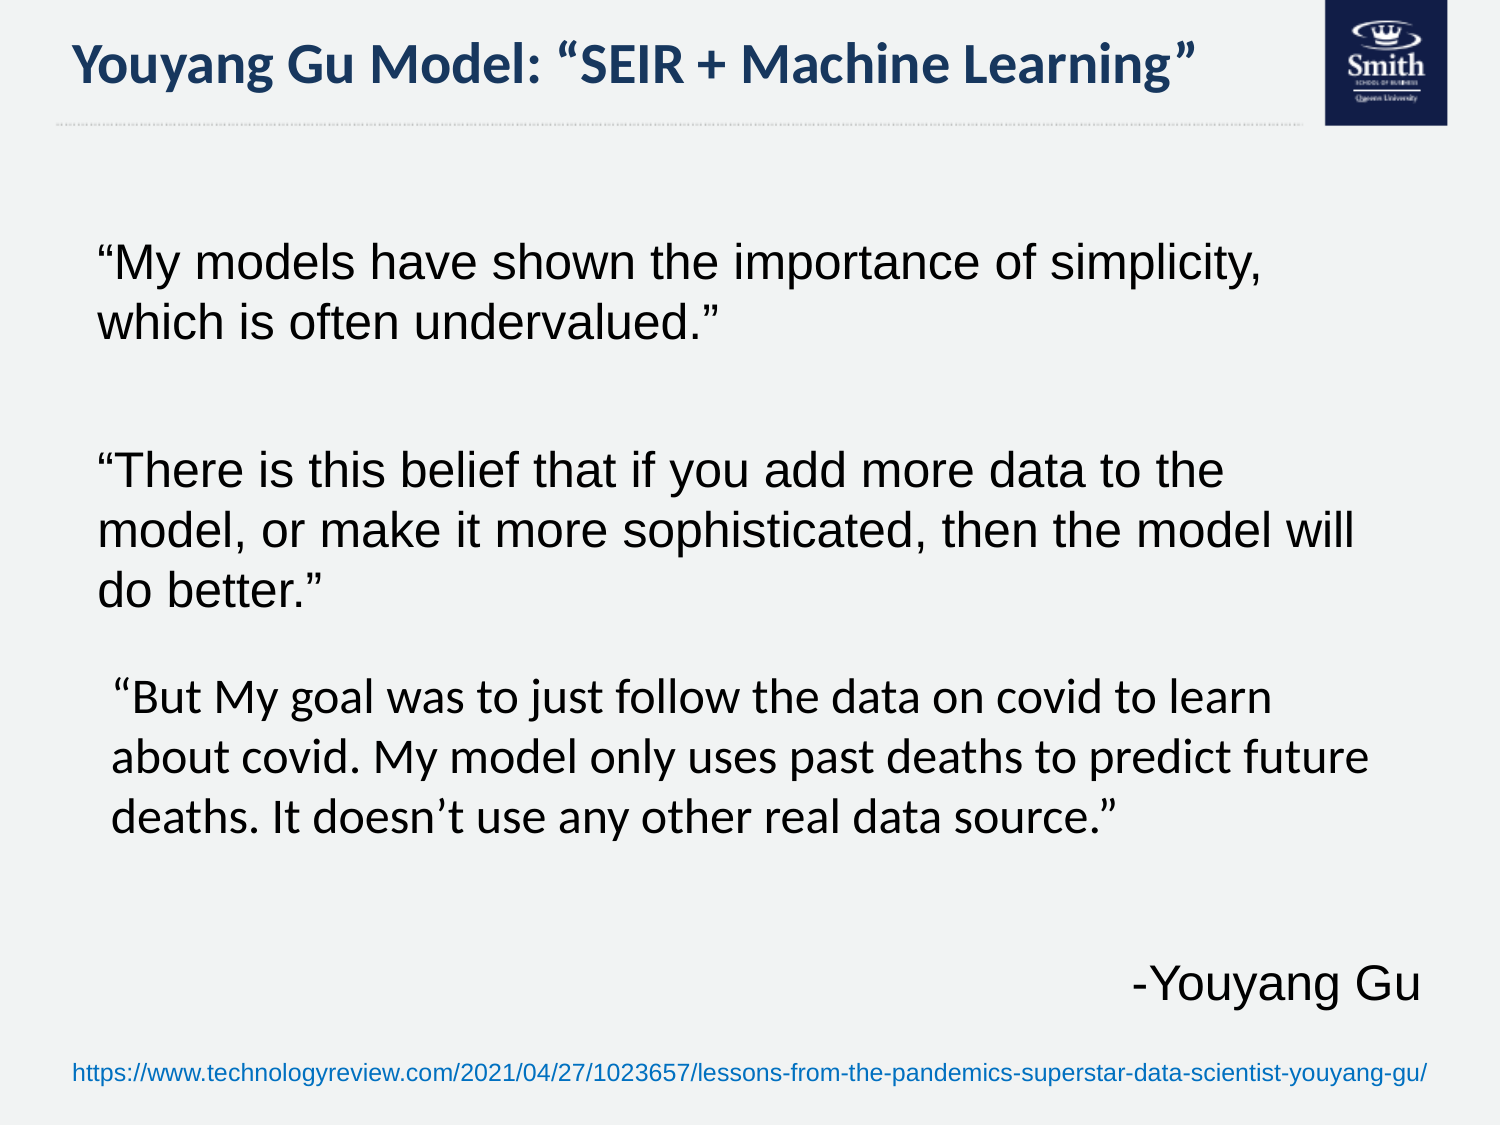

# Youyang Gu Model: “SEIR + Machine Learning”
“My models have shown the importance of simplicity, which is often undervalued.”
“There is this belief that if you add more data to the model, or make it more sophisticated, then the model will do better.”
“But My goal was to just follow the data on covid to learn about covid. My model only uses past deaths to predict future deaths. It doesn’t use any other real data source.”
-Youyang Gu
https://www.technologyreview.com/2021/04/27/1023657/lessons-from-the-pandemics-superstar-data-scientist-youyang-gu/